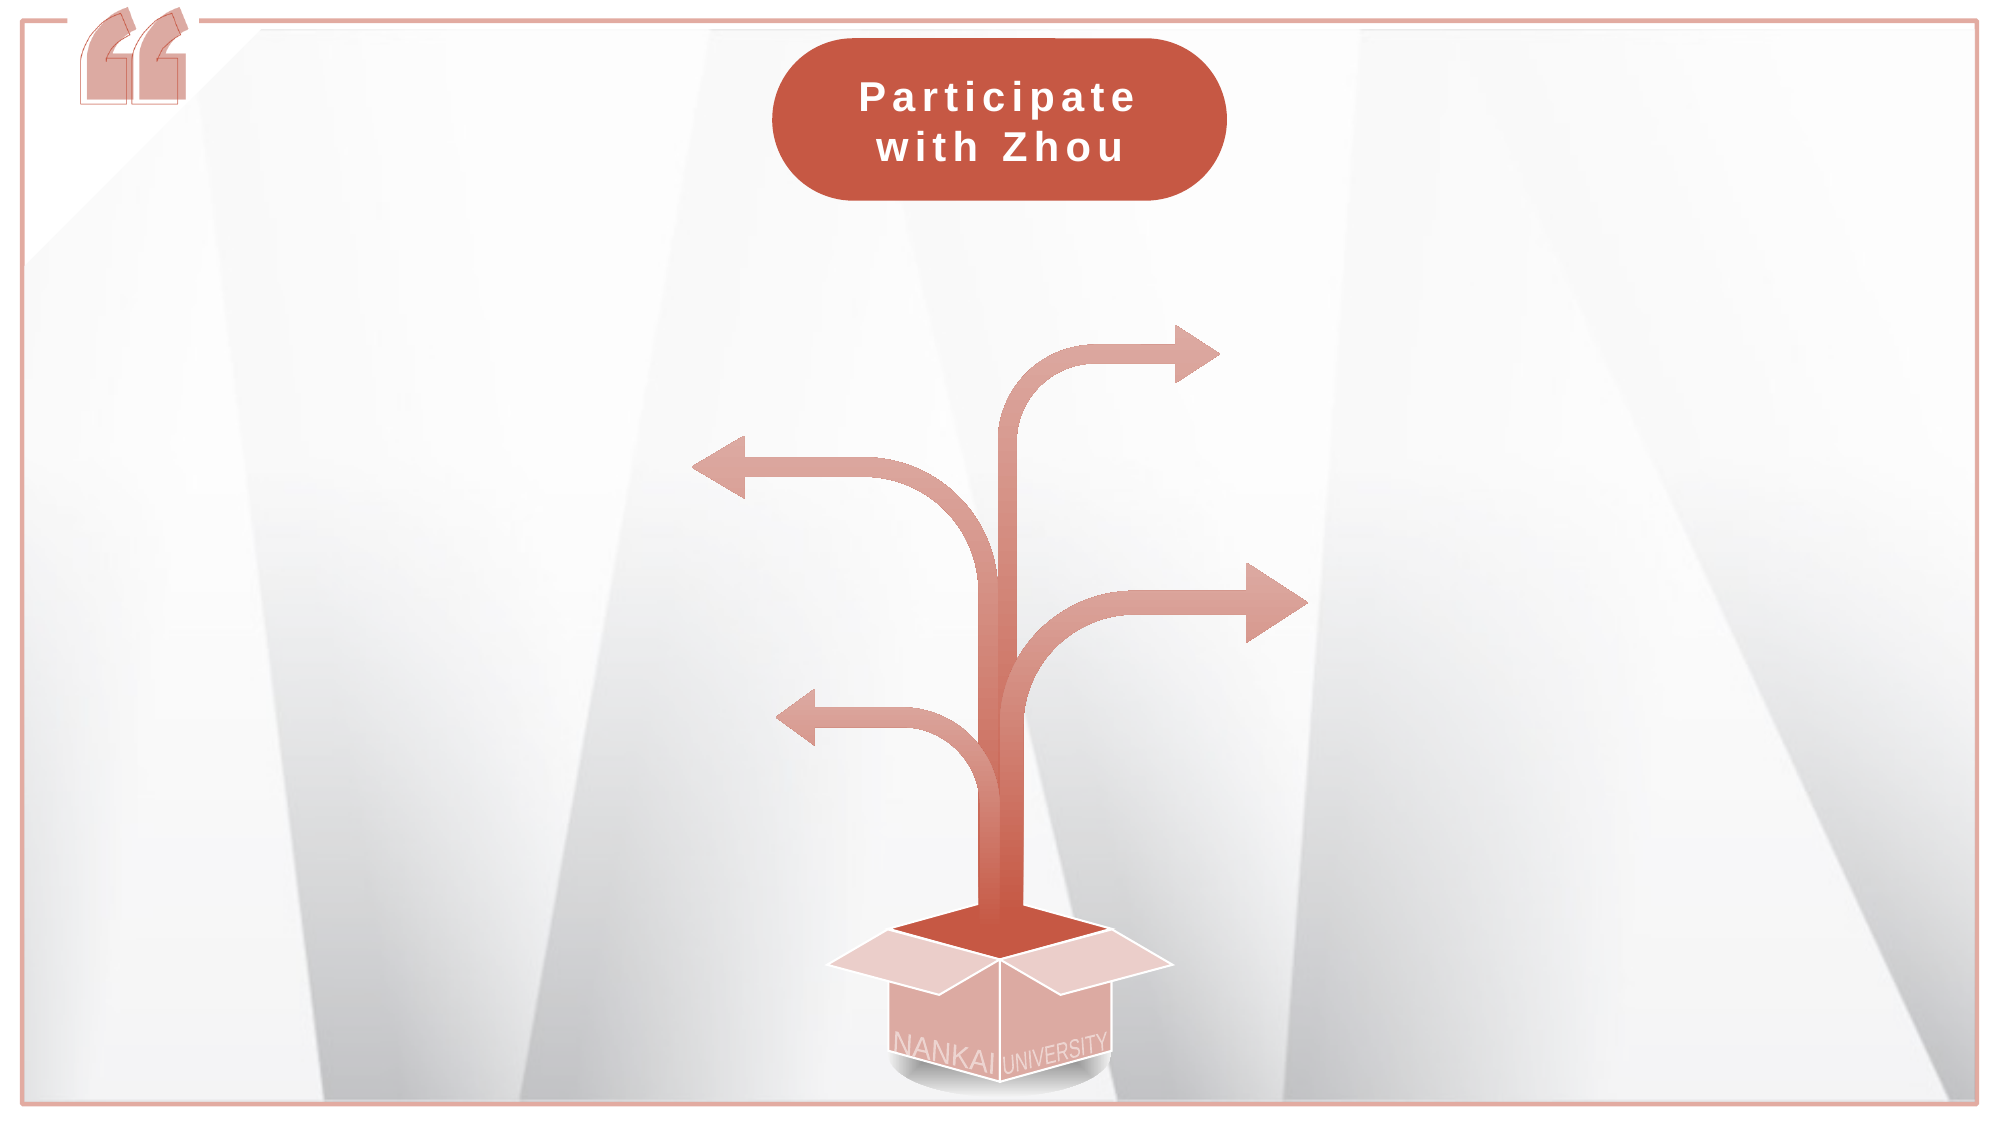

Participate with Zhou

NANKAI

UNIVERSITY

Oppose the the Northern Warlord government
Zhou led more than 5,000 students in Tianjin petition the Government office
Communist Party of China
Later, he united and led progressive in the US and Europe to join the Communist Party of China.
Being arrested
The experience in the prison made Zhou more firm in his ideal of reading for the rise of China.
"Awakening Society"
He became the leading backbone of the student movement.